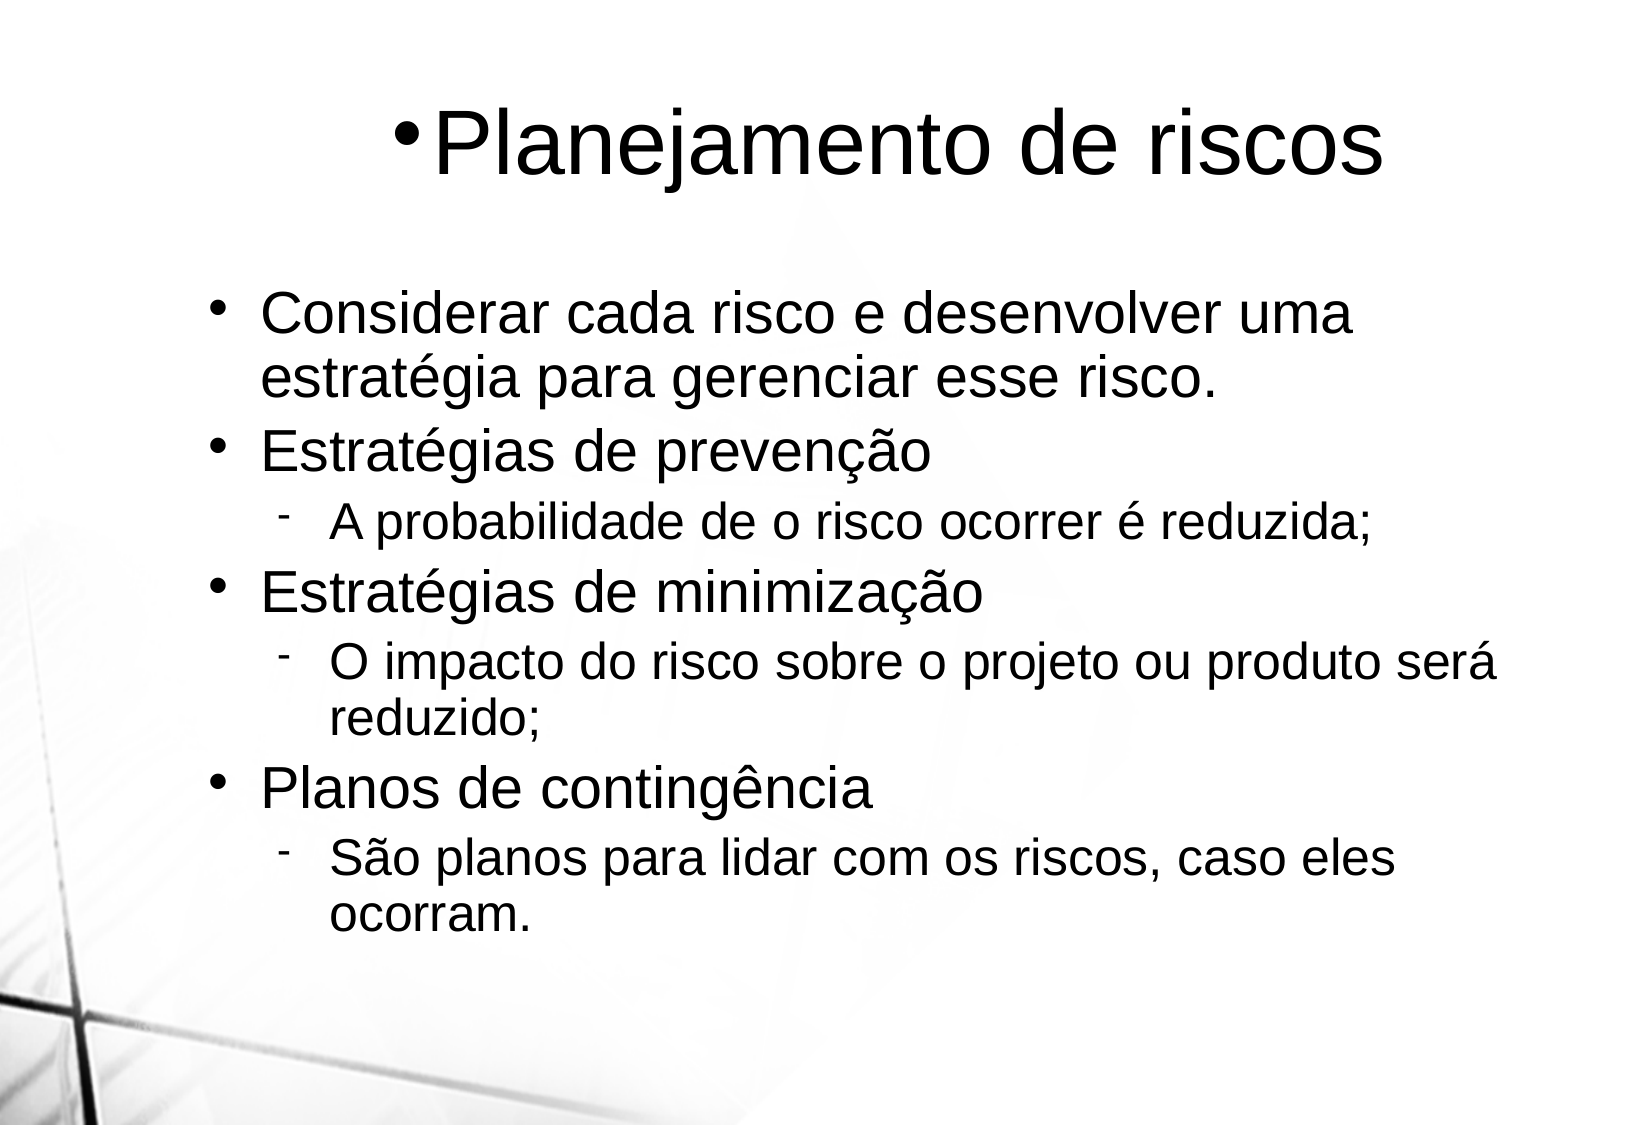

Planejamento de riscos
Considerar cada risco e desenvolver uma estratégia para gerenciar esse risco.
Estratégias de prevenção
A probabilidade de o risco ocorrer é reduzida;
Estratégias de minimização
O impacto do risco sobre o projeto ou produto será reduzido;
Planos de contingência
São planos para lidar com os riscos, caso eles ocorram.